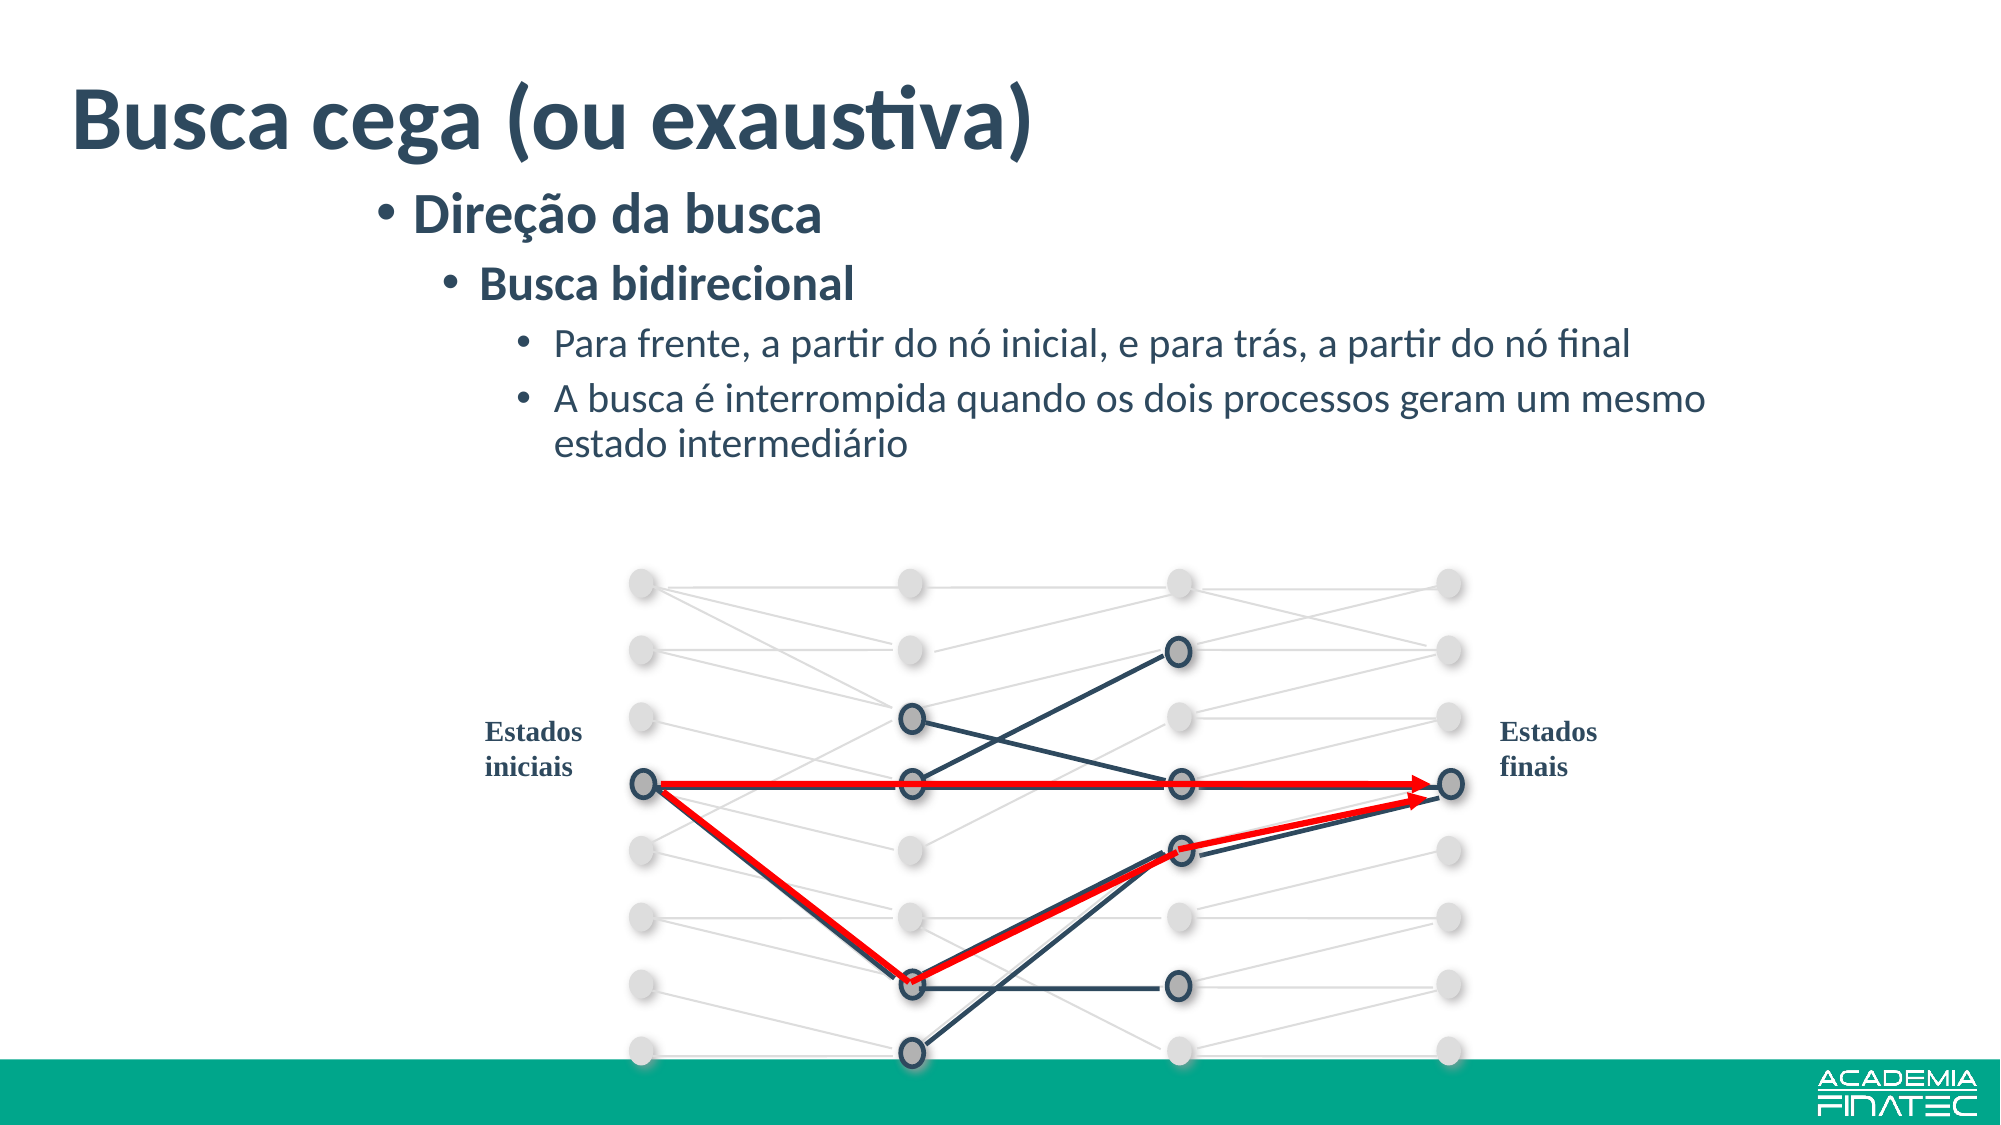

# Busca cega (ou exaustiva)
Direção da busca
Busca bidirecional
Para frente, a partir do nó inicial, e para trás, a partir do nó final
A busca é interrompida quando os dois processos geram um mesmo estado intermediário

Estados
iniciais
Estados
finais